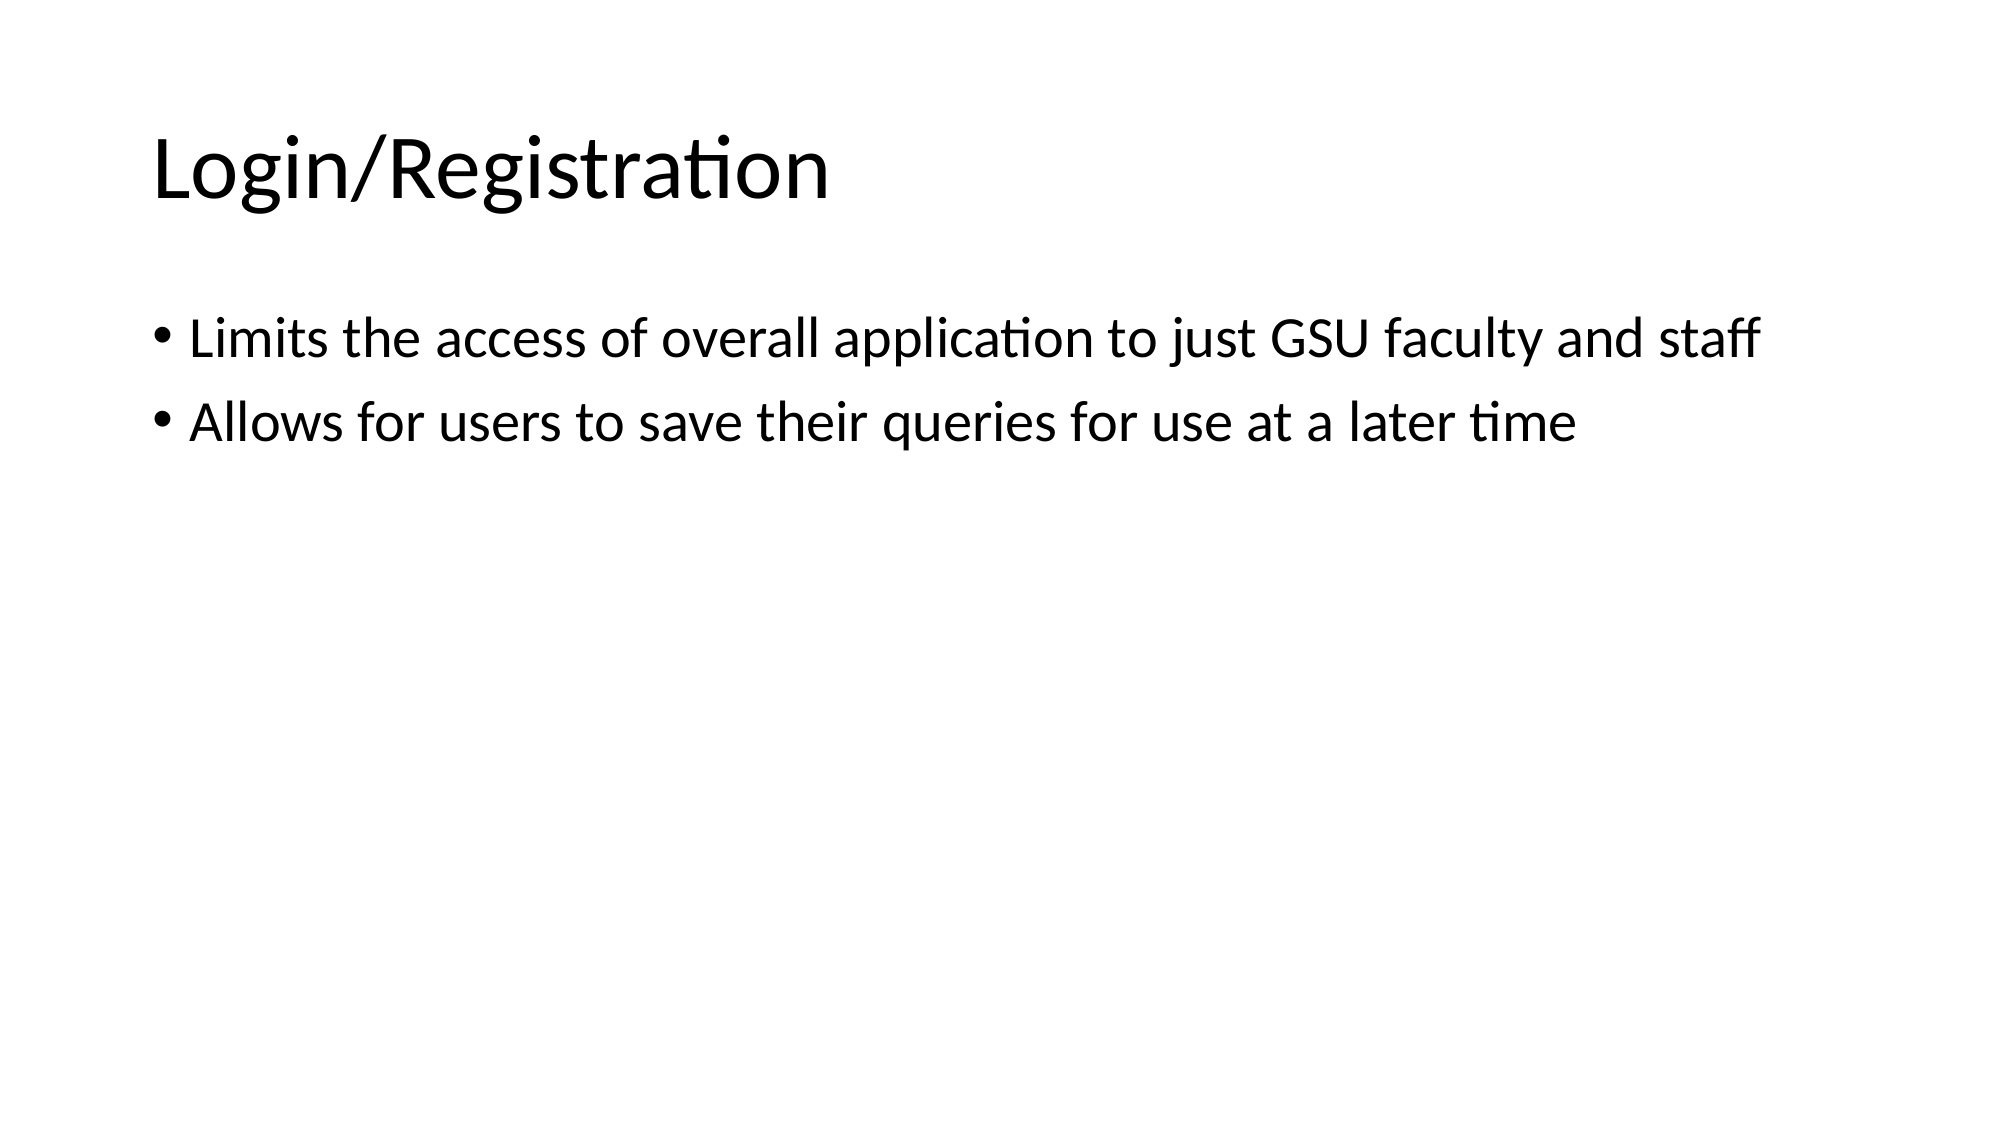

# Login/Registration
Limits the access of overall application to just GSU faculty and staff
Allows for users to save their queries for use at a later time